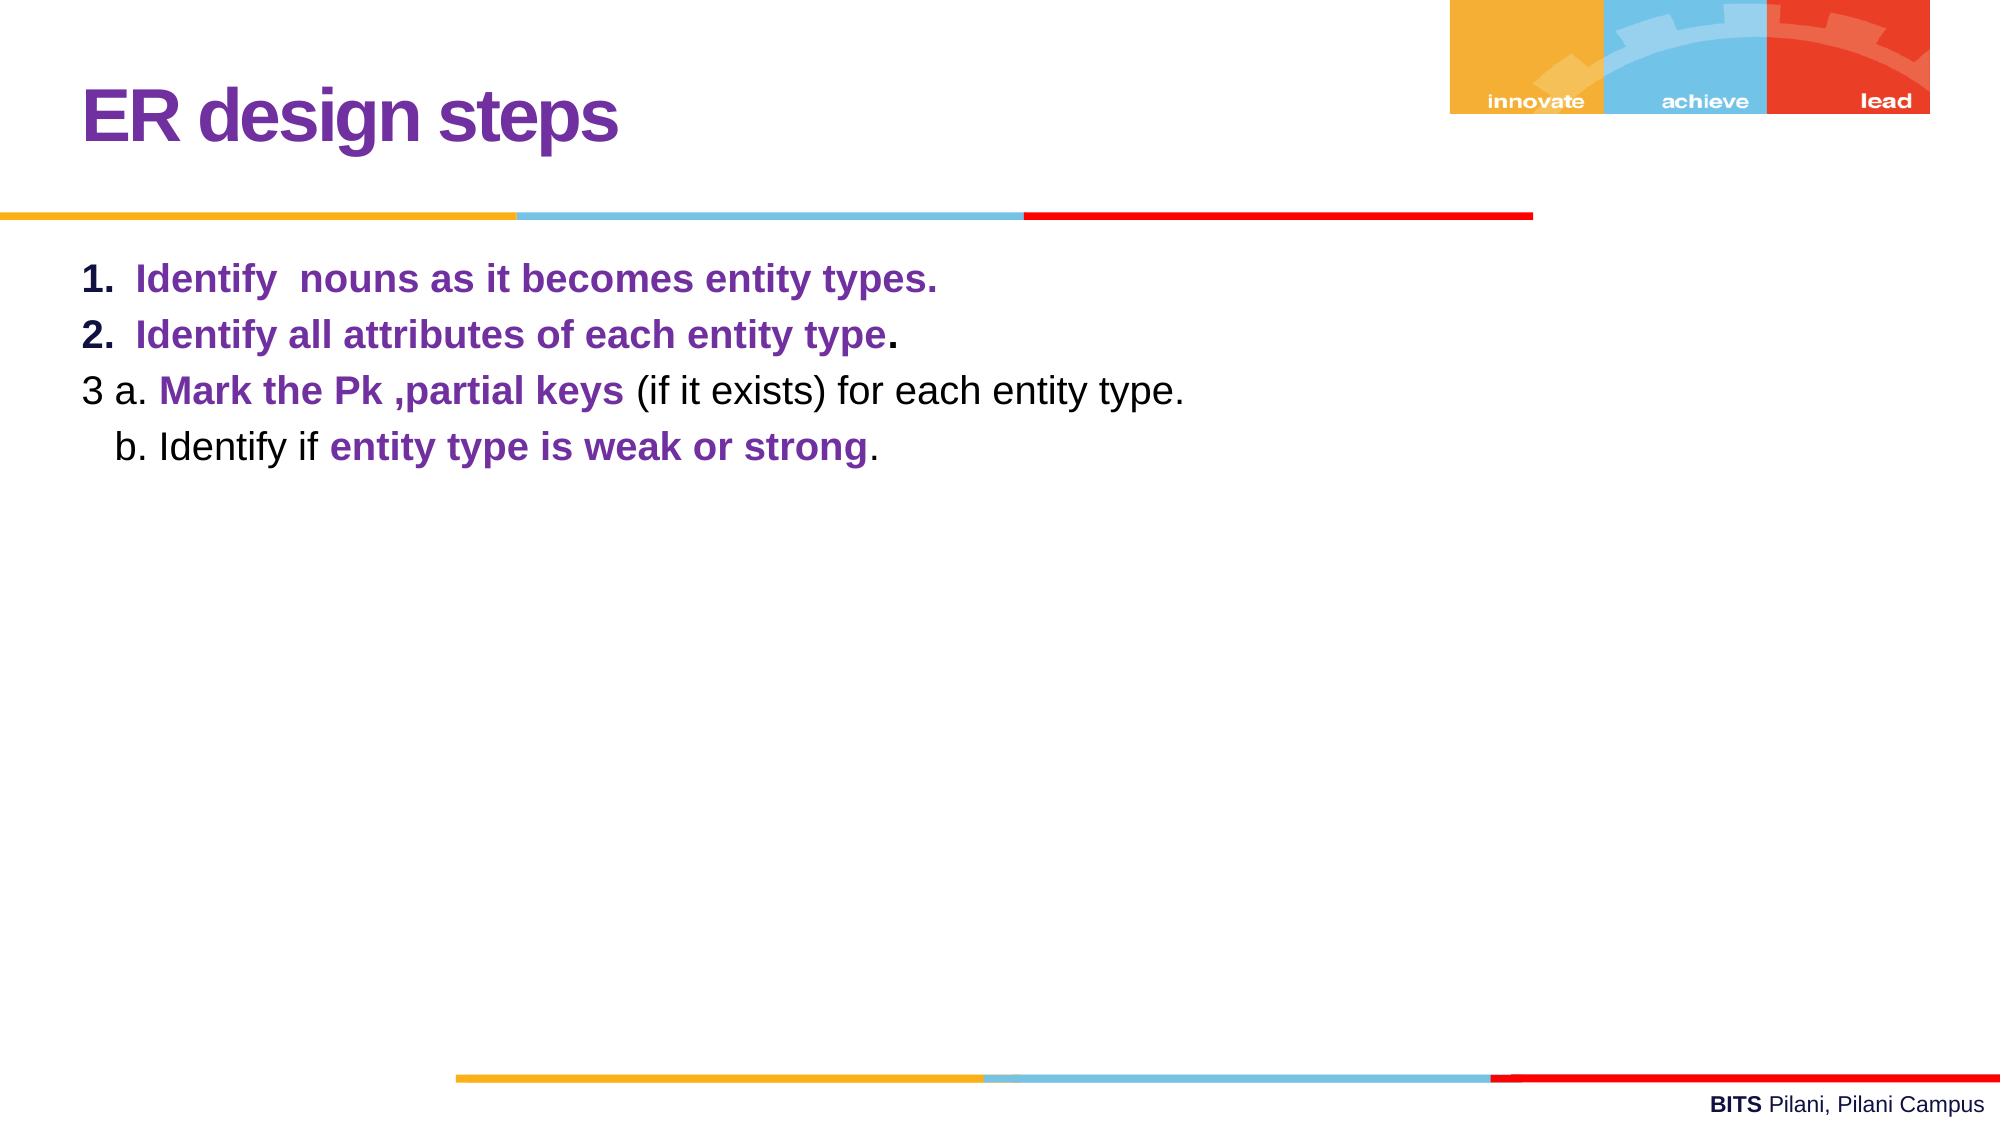

ER design steps
Identify  nouns as it becomes entity types.
Identify all attributes of each entity type.
3 a. Mark the Pk ,partial keys (if it exists) for each entity type.
   b. Identify if entity type is weak or strong.